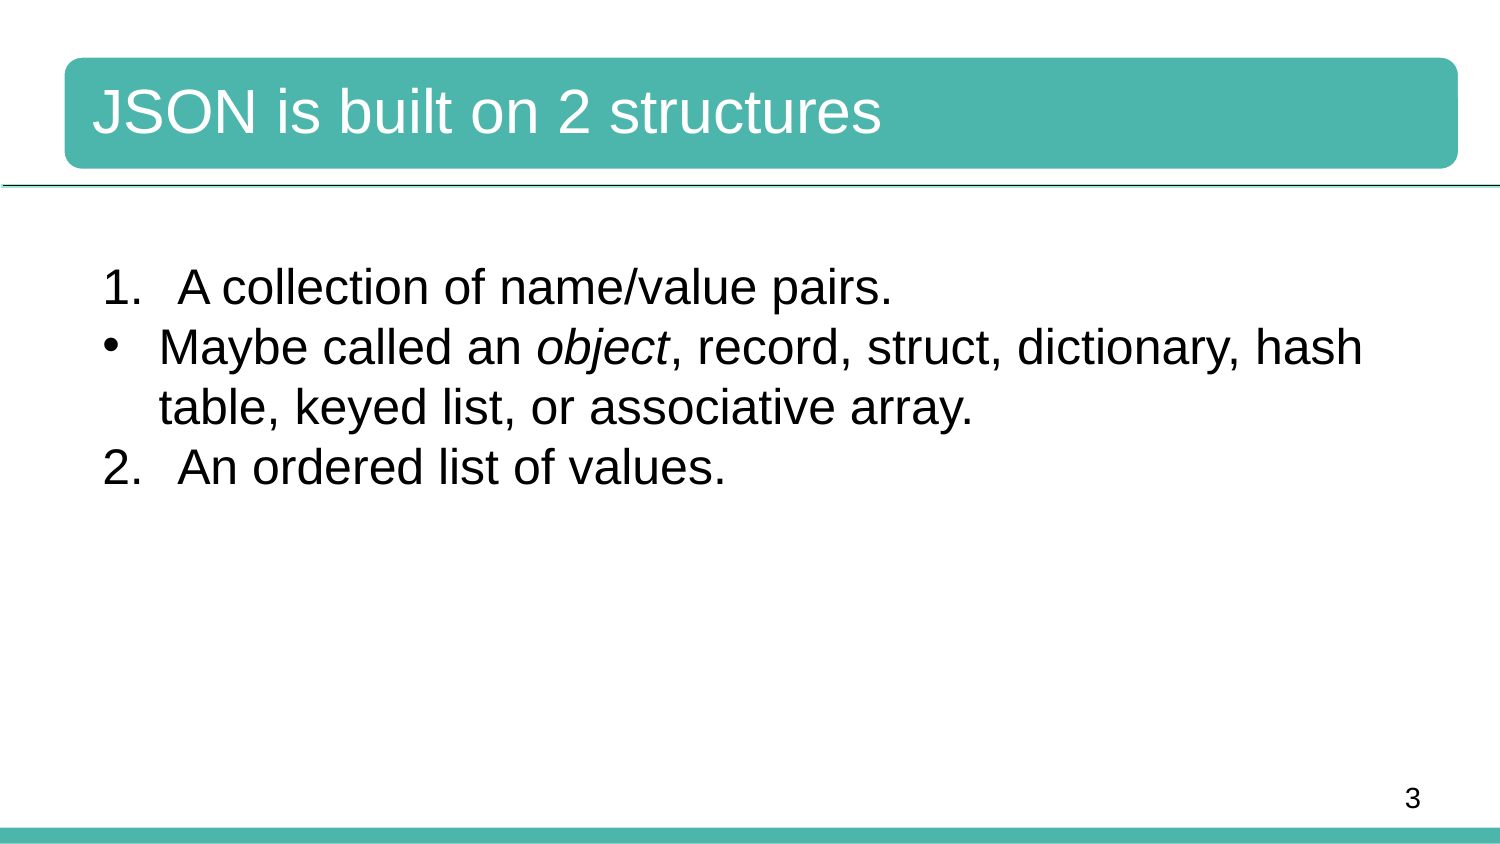

JSON is built on 2 structures

A collection of name/value pairs.
Maybe called an object, record, struct, dictionary, hash table, keyed list, or associative array.
An ordered list of values.

3